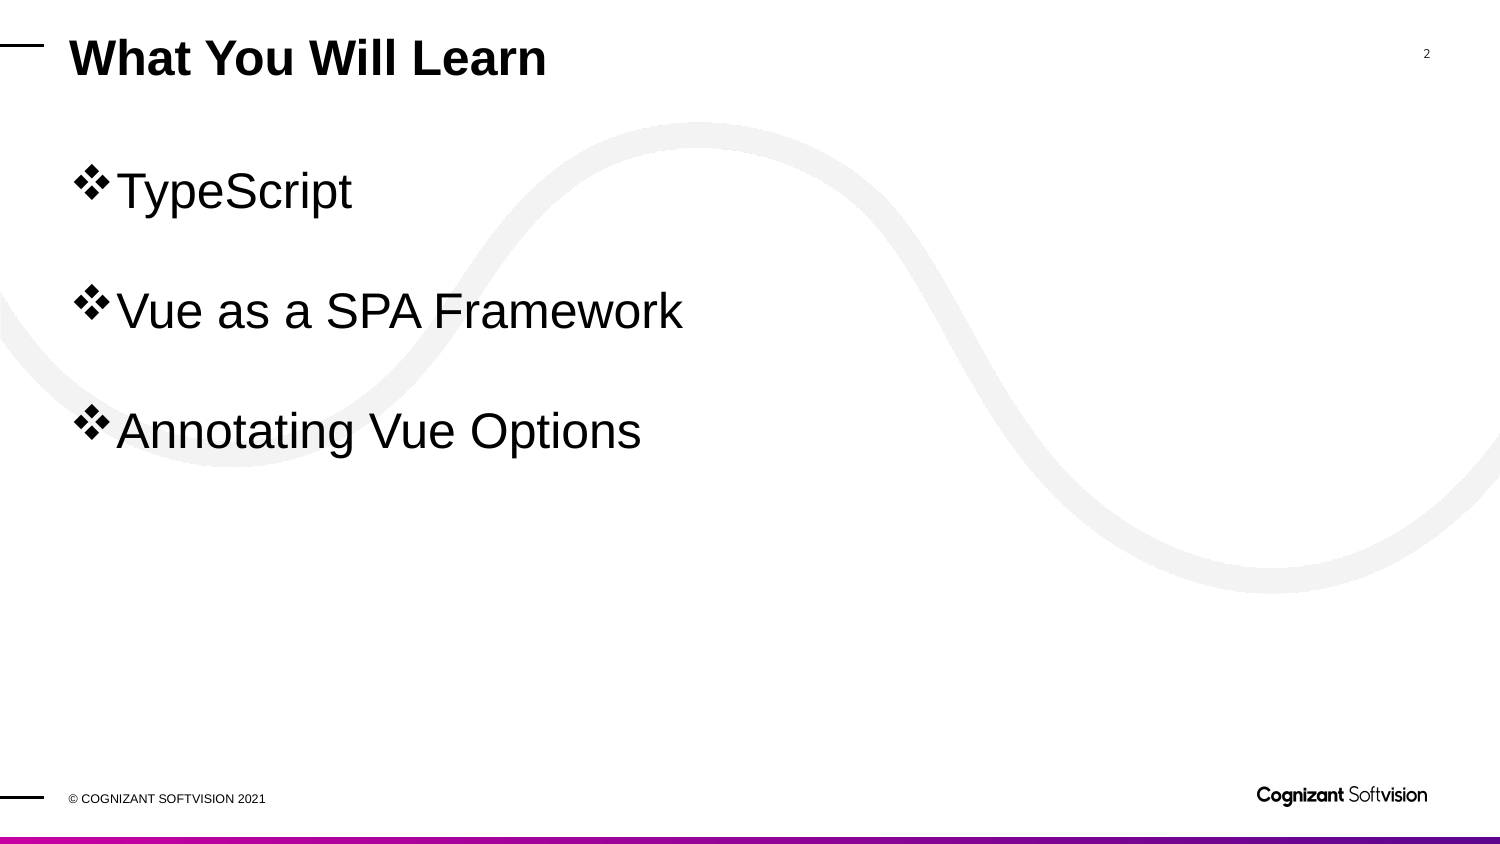

# What You Will Learn

TypeScript
Vue as a SPA Framework
Annotating Vue Options